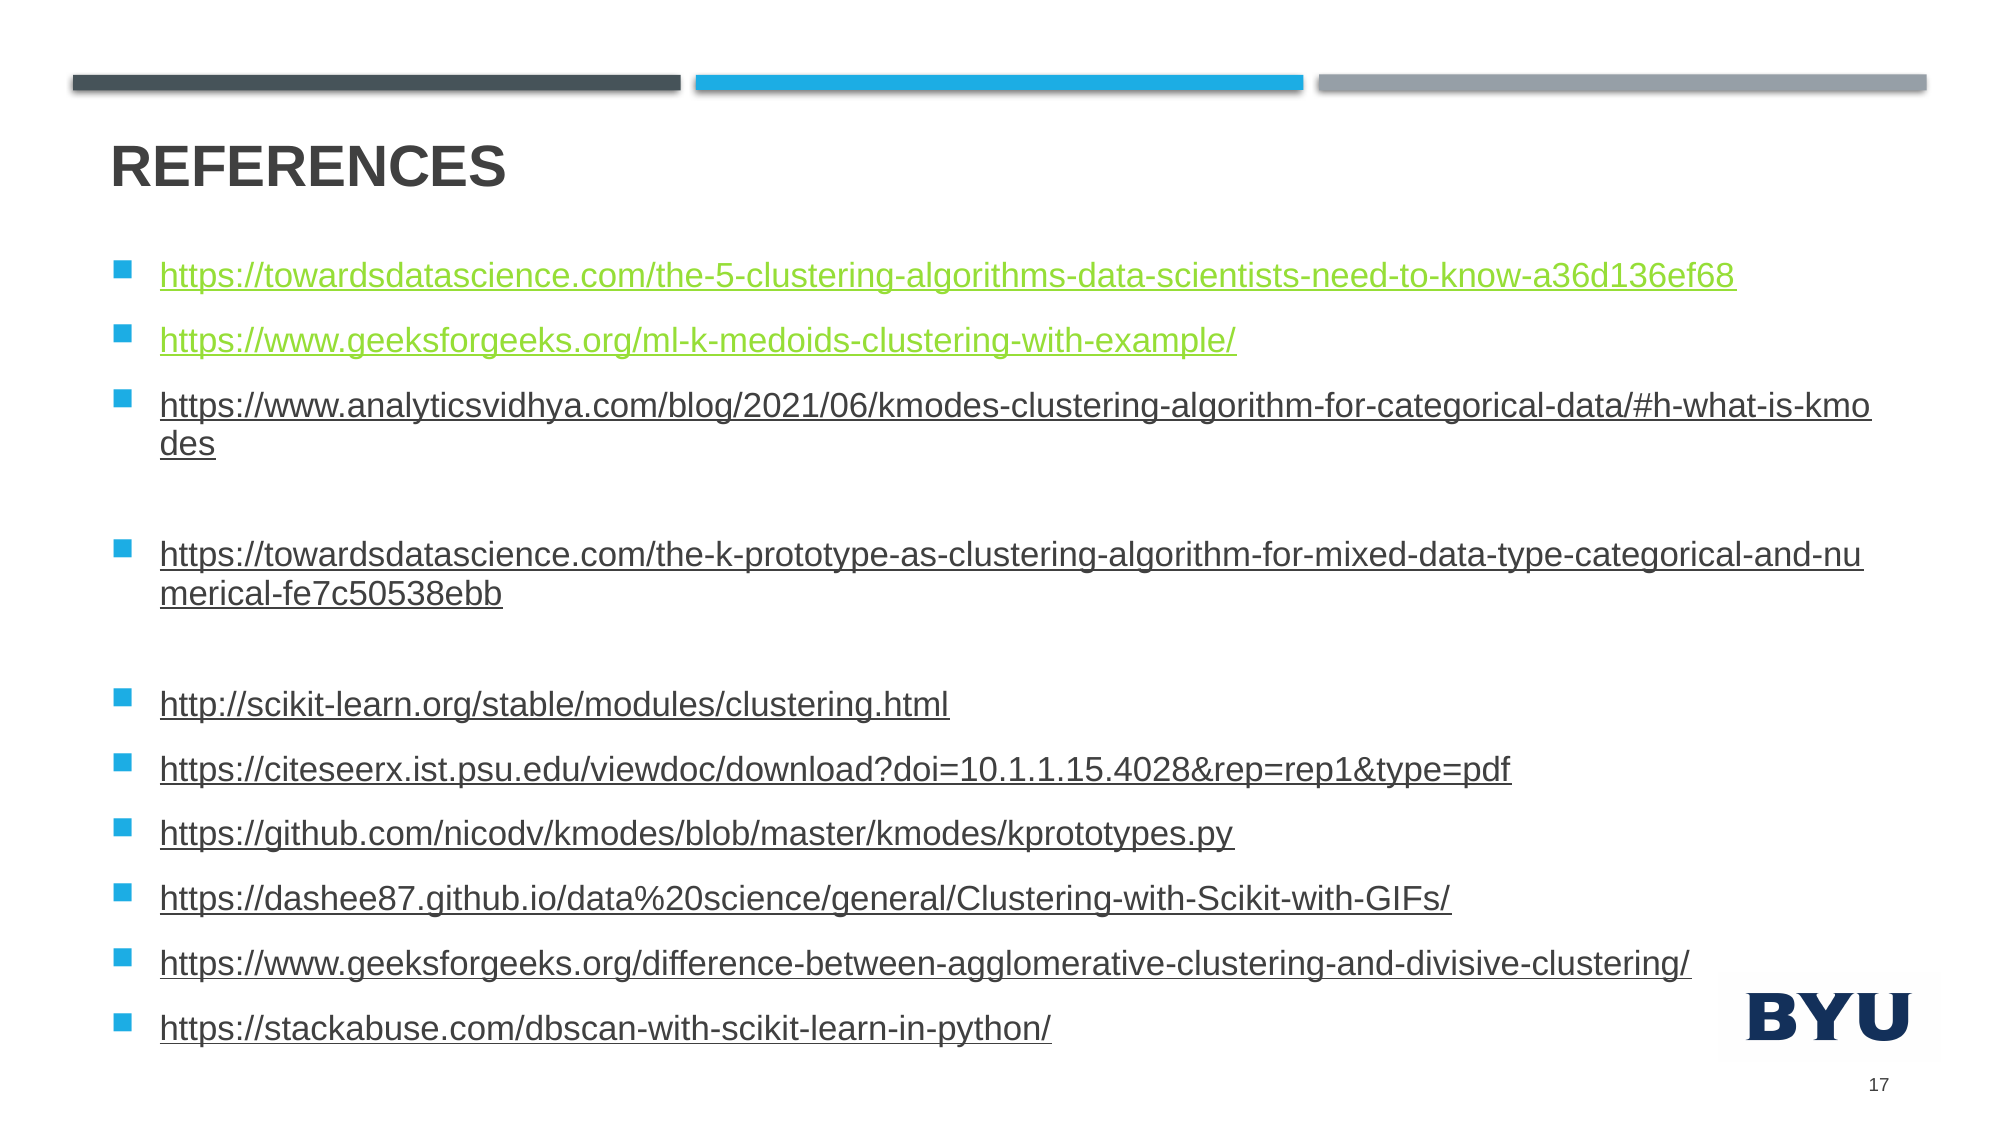

# References
https://towardsdatascience.com/the-5-clustering-algorithms-data-scientists-need-to-know-a36d136ef68
https://www.geeksforgeeks.org/ml-k-medoids-clustering-with-example/
https://www.analyticsvidhya.com/blog/2021/06/kmodes-clustering-algorithm-for-categorical-data/#h-what-is-kmodes
https://towardsdatascience.com/the-k-prototype-as-clustering-algorithm-for-mixed-data-type-categorical-and-numerical-fe7c50538ebb
http://scikit-learn.org/stable/modules/clustering.html
https://citeseerx.ist.psu.edu/viewdoc/download?doi=10.1.1.15.4028&rep=rep1&type=pdf
https://github.com/nicodv/kmodes/blob/master/kmodes/kprototypes.py
https://dashee87.github.io/data%20science/general/Clustering-with-Scikit-with-GIFs/
https://www.geeksforgeeks.org/difference-between-agglomerative-clustering-and-divisive-clustering/
https://stackabuse.com/dbscan-with-scikit-learn-in-python/
17